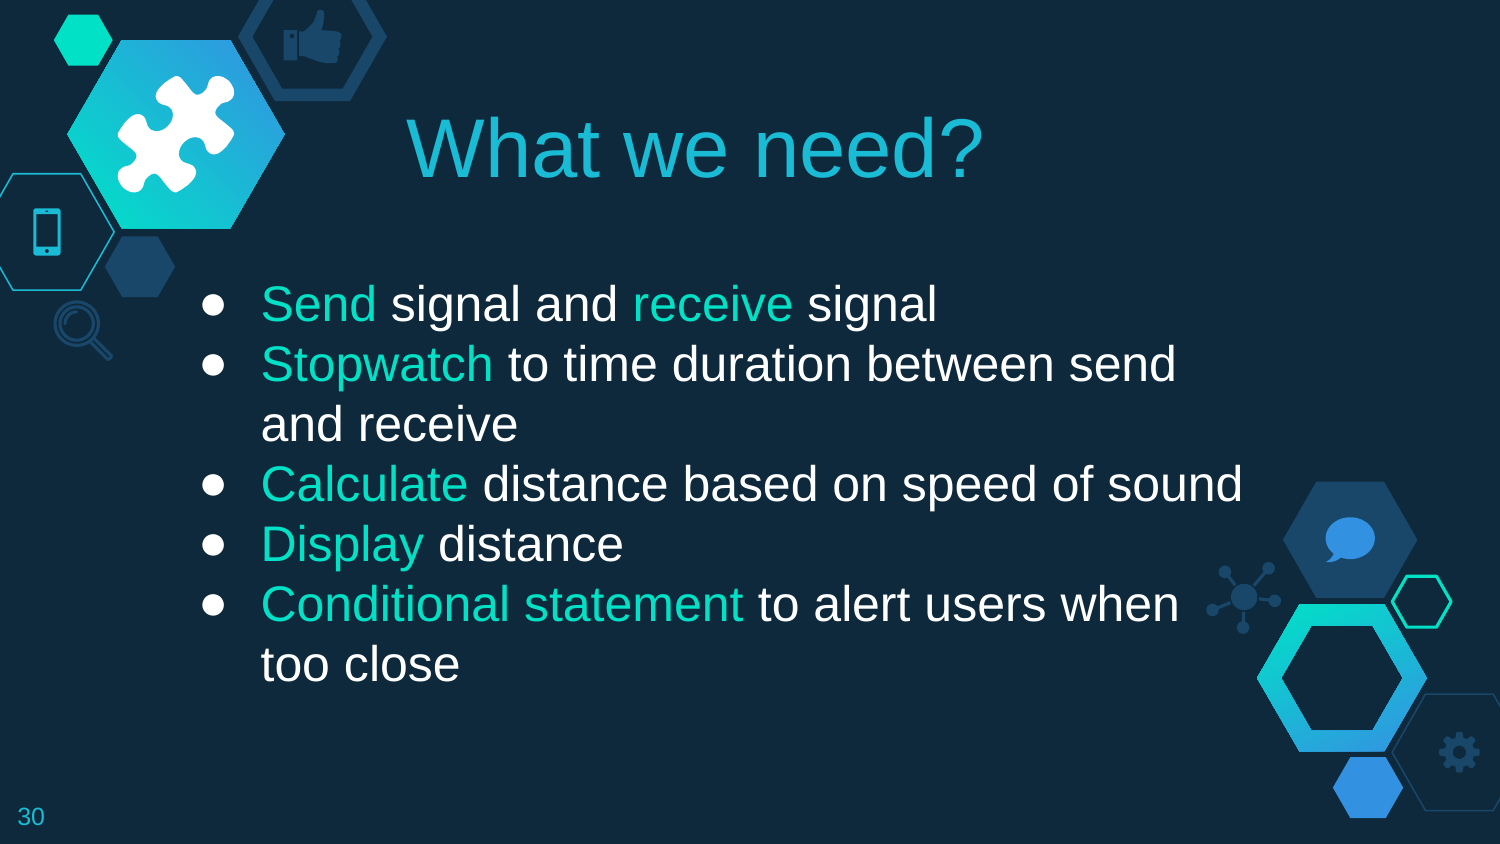

# What we need?
Send signal and receive signal
Stopwatch to time duration between send and receive
Calculate distance based on speed of sound
Display distance
Conditional statement to alert users when too close
30